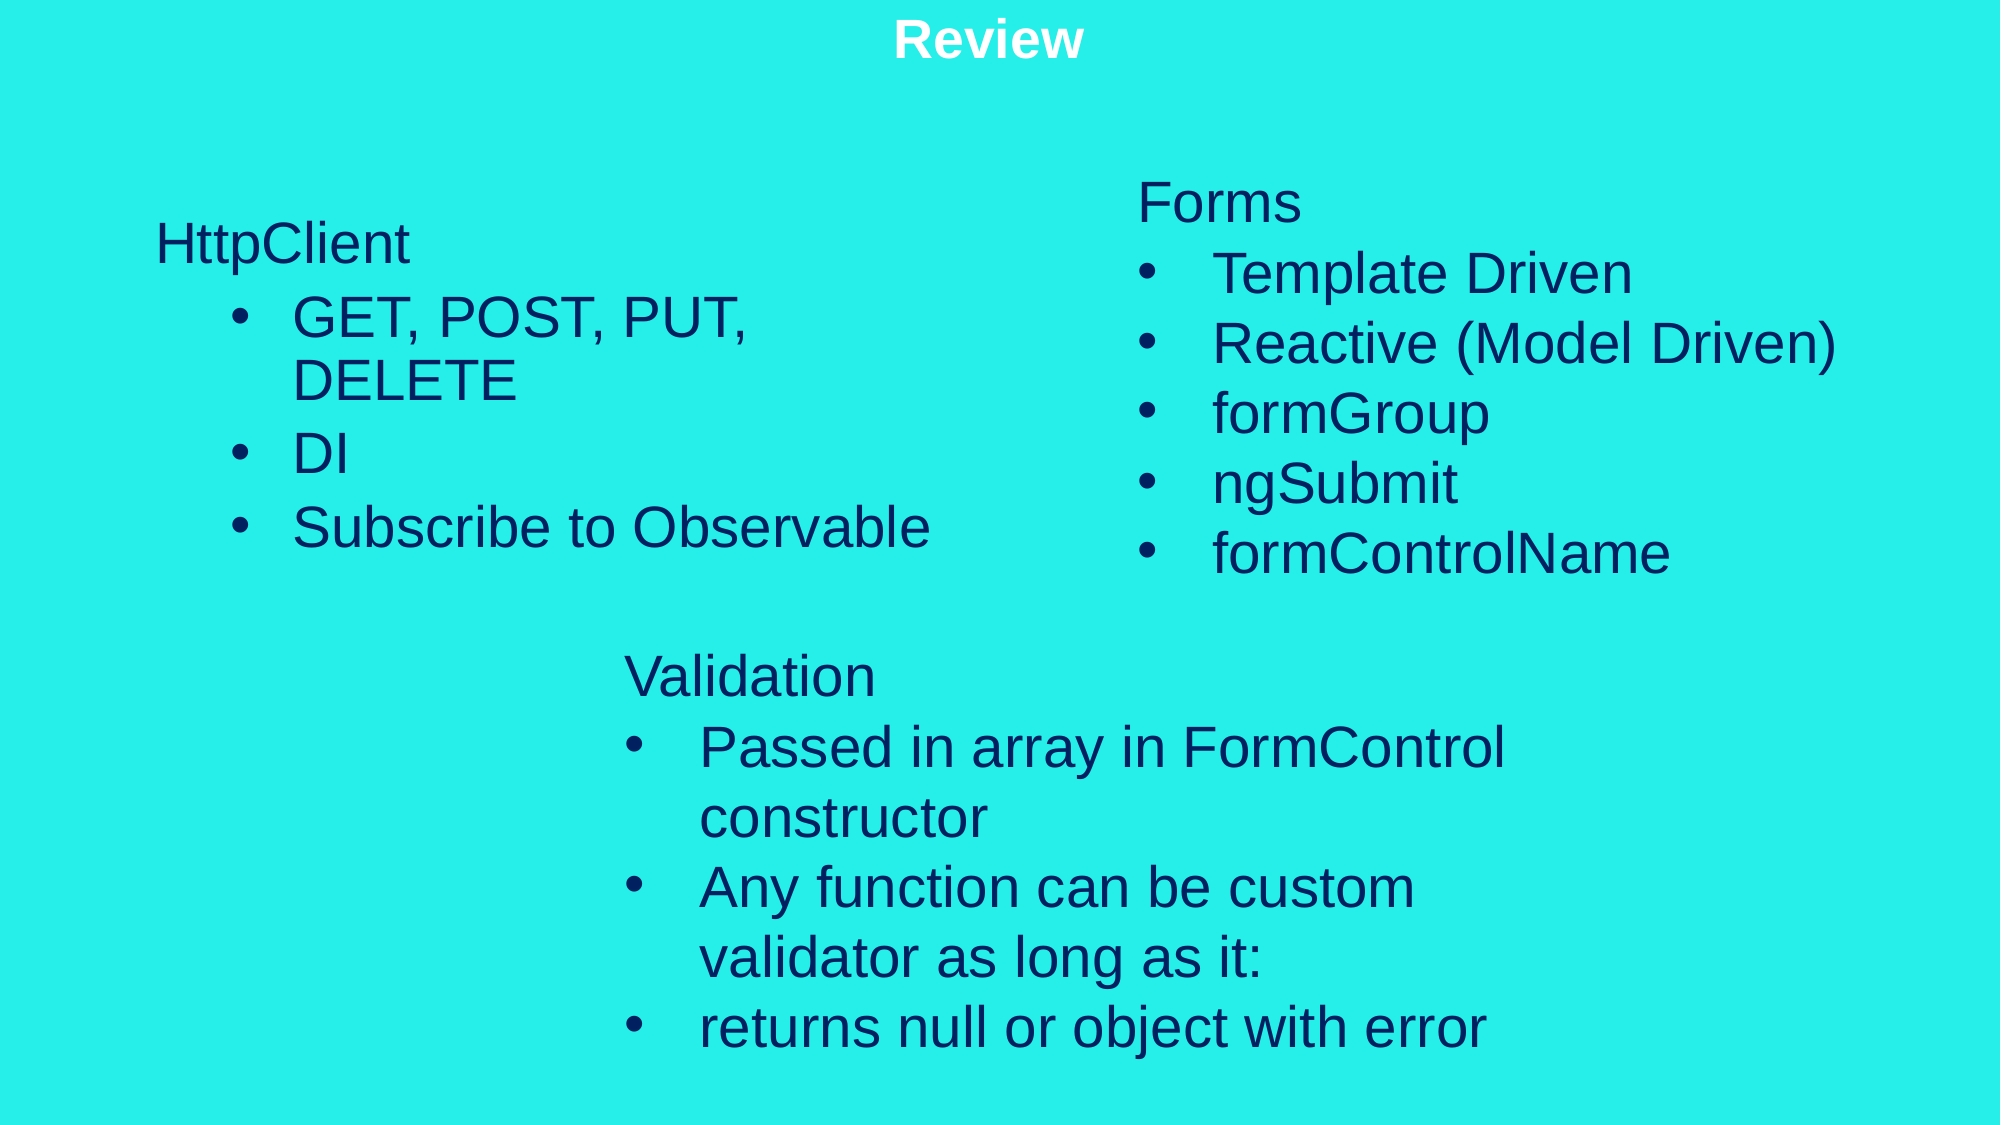

# Review
Forms
Template Driven
Reactive (Model Driven)
formGroup
ngSubmit
formControlName
HttpClient
GET, POST, PUT, DELETE
DI
Subscribe to Observable

Validation
Passed in array in FormControl constructor
Any function can be custom validator as long as it:
returns null or object with error